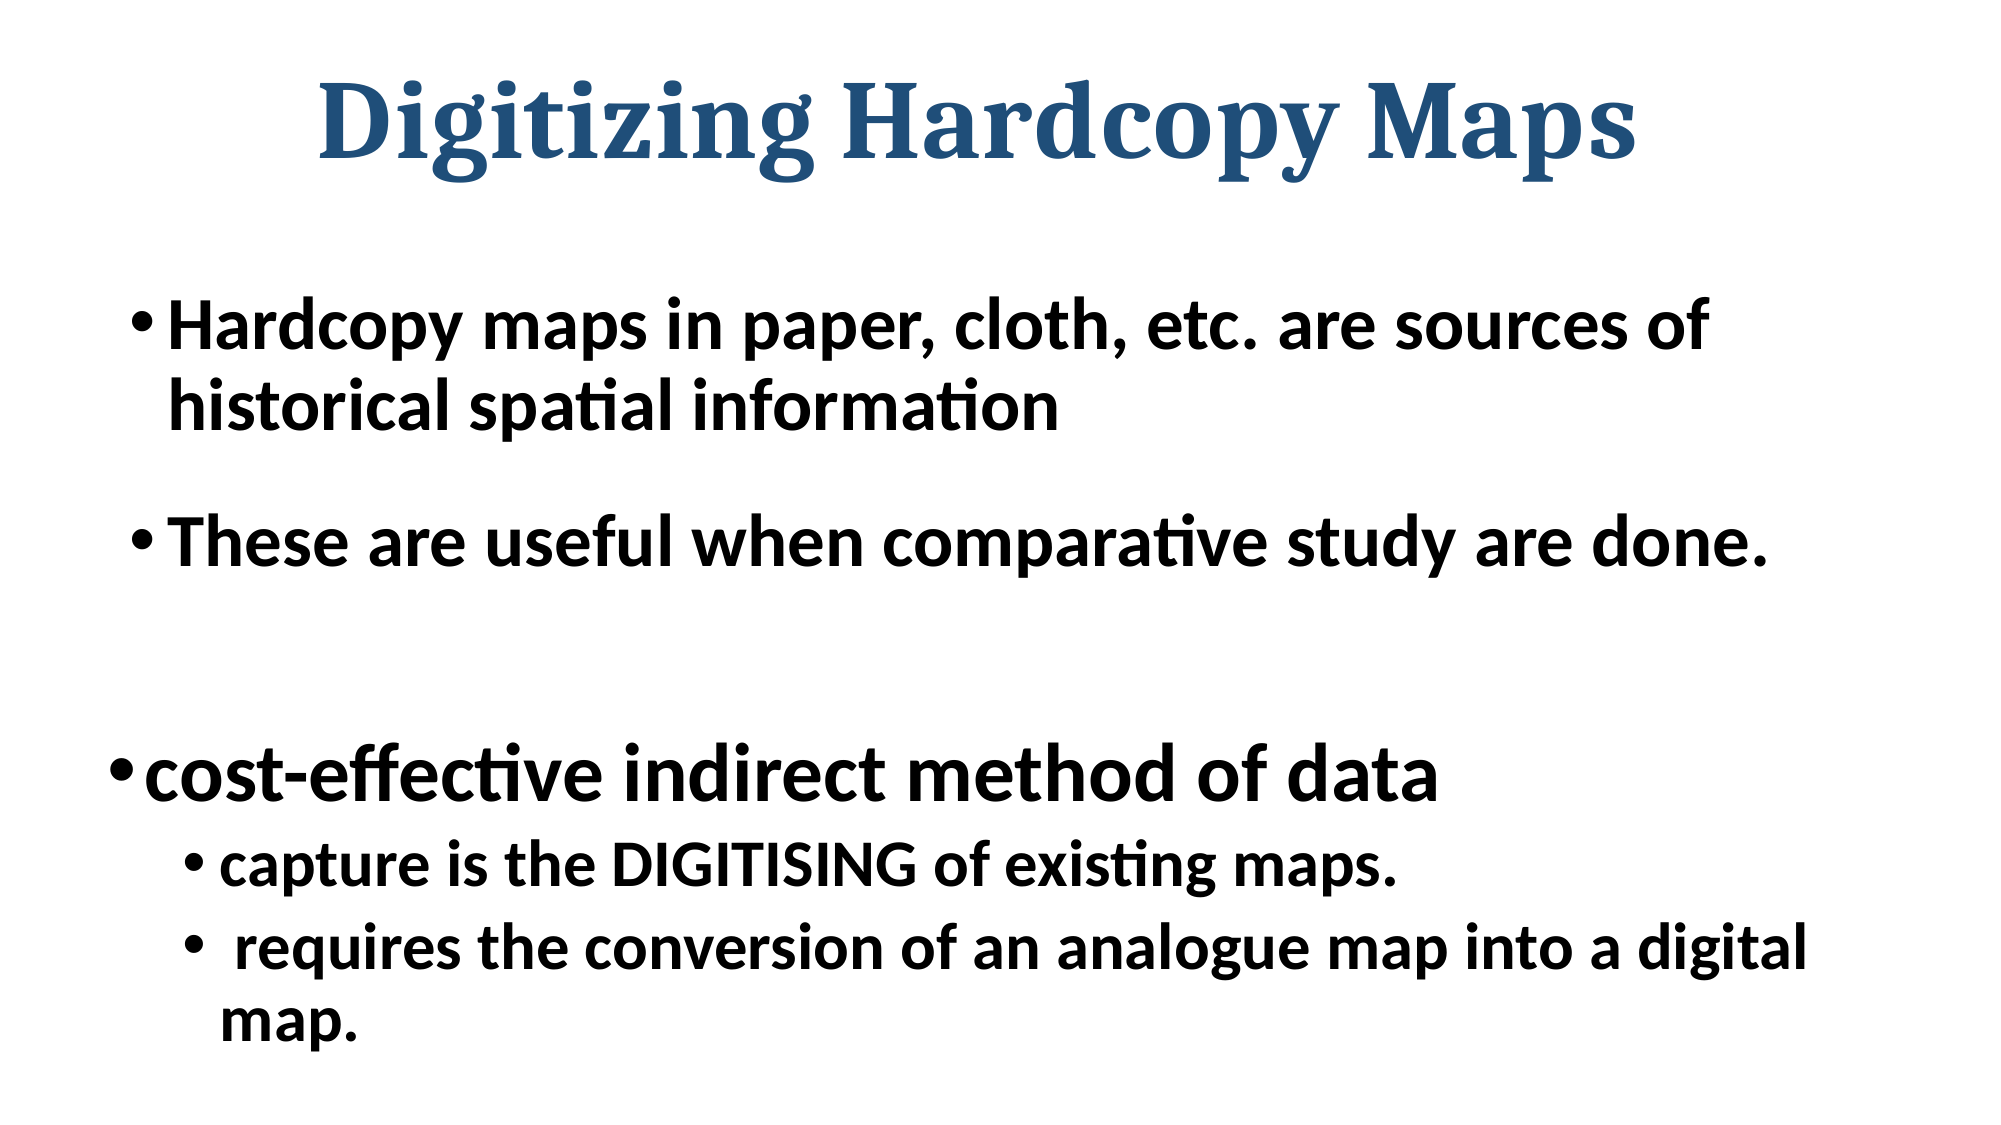

# Digitizing Hardcopy Maps
Hardcopy maps in paper, cloth, etc. are sources of historical spatial information

These are useful when comparative study are done.

cost-effective indirect method of data
capture is the DIGITISING of existing maps.
 requires the conversion of an analogue map into a digital map.